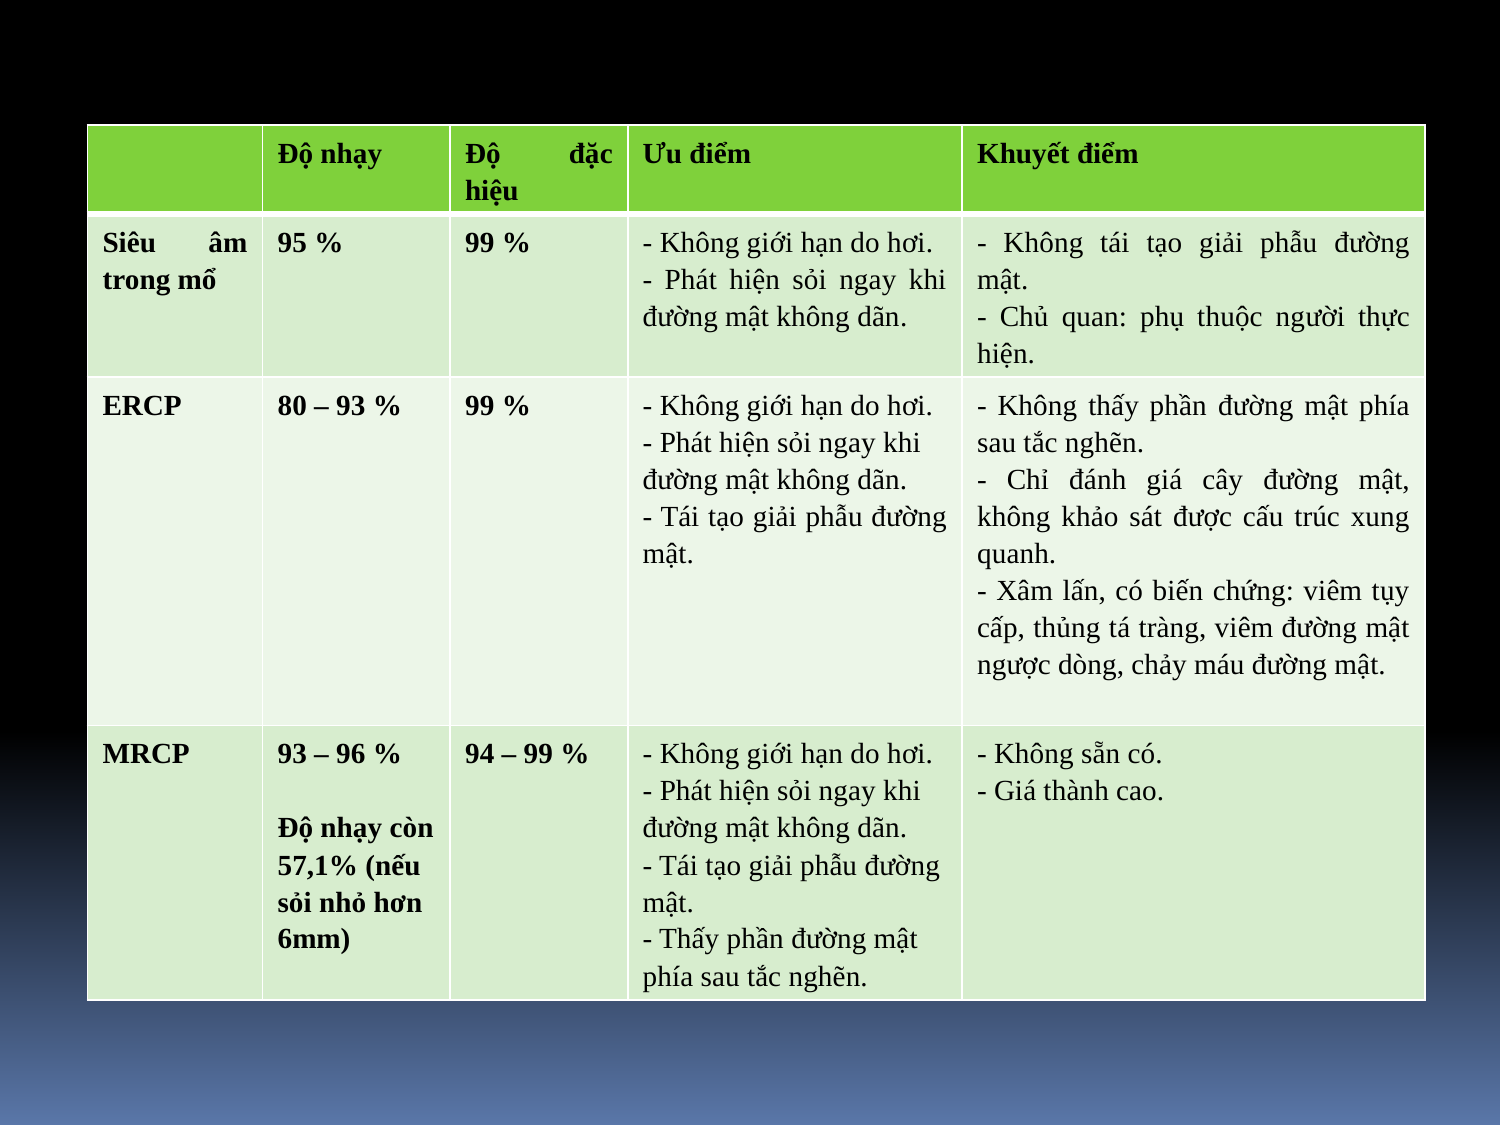

|  | Độ nhạy | Độ đặc hiệu | Ưu điểm | Khuyết điểm |
| --- | --- | --- | --- | --- |
| Siêu âm trong mổ | 95 % | 99 % | - Không giới hạn do hơi. - Phát hiện sỏi ngay khi đường mật không dãn. | - Không tái tạo giải phẫu đường mật. - Chủ quan: phụ thuộc người thực hiện. |
| ERCP | 80 – 93 % | 99 % | - Không giới hạn do hơi. - Phát hiện sỏi ngay khi đường mật không dãn. - Tái tạo giải phẫu đường mật. | - Không thấy phần đường mật phía sau tắc nghẽn. - Chỉ đánh giá cây đường mật, không khảo sát được cấu trúc xung quanh. - Xâm lấn, có biến chứng: viêm tụy cấp, thủng tá tràng, viêm đường mật ngược dòng, chảy máu đường mật. |
| MRCP | 93 – 96 %   Độ nhạy còn 57,1% (nếu sỏi nhỏ hơn 6mm) | 94 – 99 % | - Không giới hạn do hơi. - Phát hiện sỏi ngay khi đường mật không dãn. - Tái tạo giải phẫu đường mật. - Thấy phần đường mật phía sau tắc nghẽn. | - Không sẵn có. - Giá thành cao. |